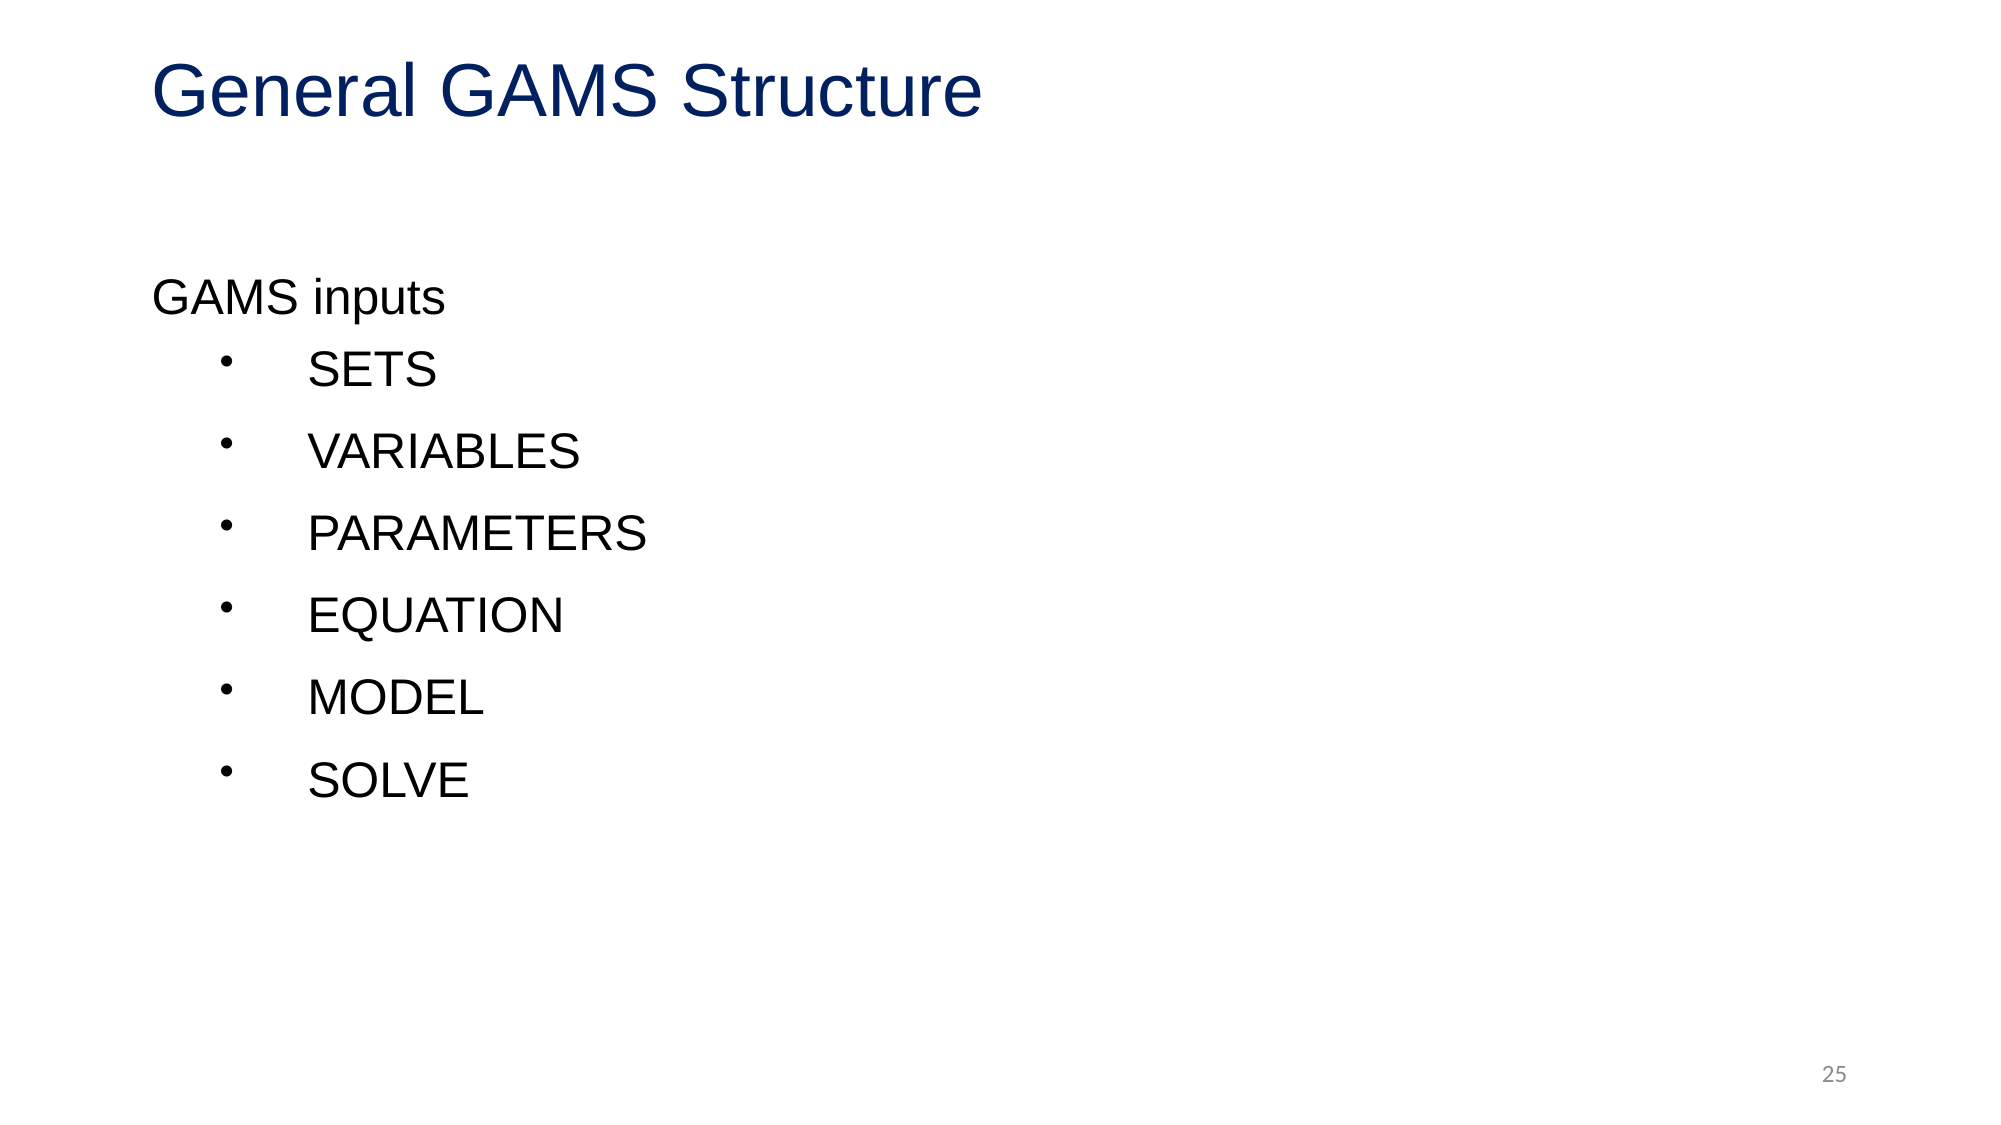

General GAMS Structure
GAMS inputs
SETS

VARIABLES

PARAMETERS

EQUATION

MODEL

SOLVE
25